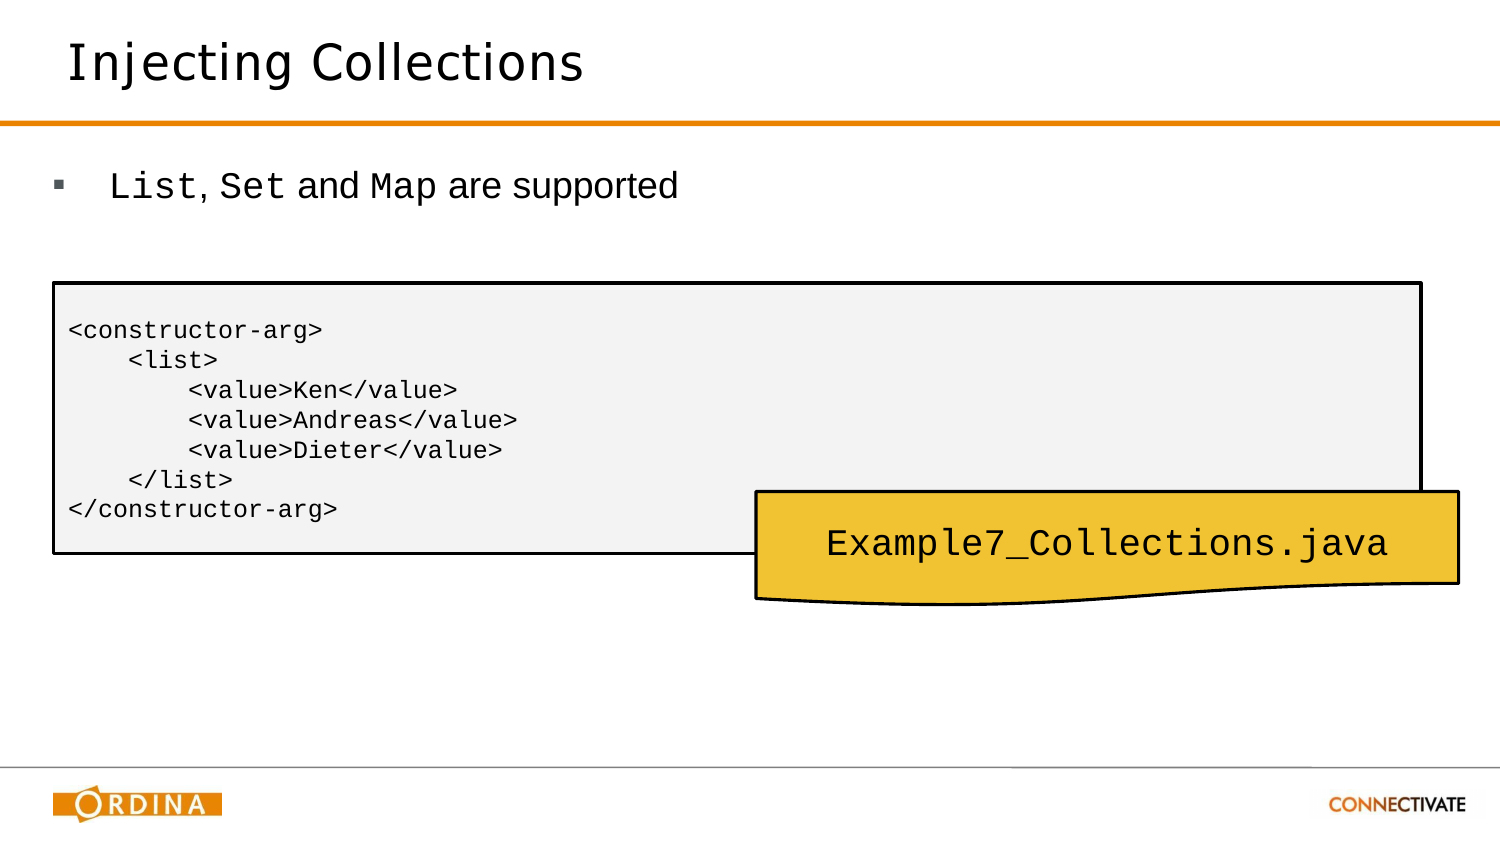

# Injecting Collections
List, Set and Map are supported
<constructor-arg>
    <list>
        <value>Ken</value>
        <value>Andreas</value>
        <value>Dieter</value>
    </list>
</constructor-arg>
Example7_Collections.java